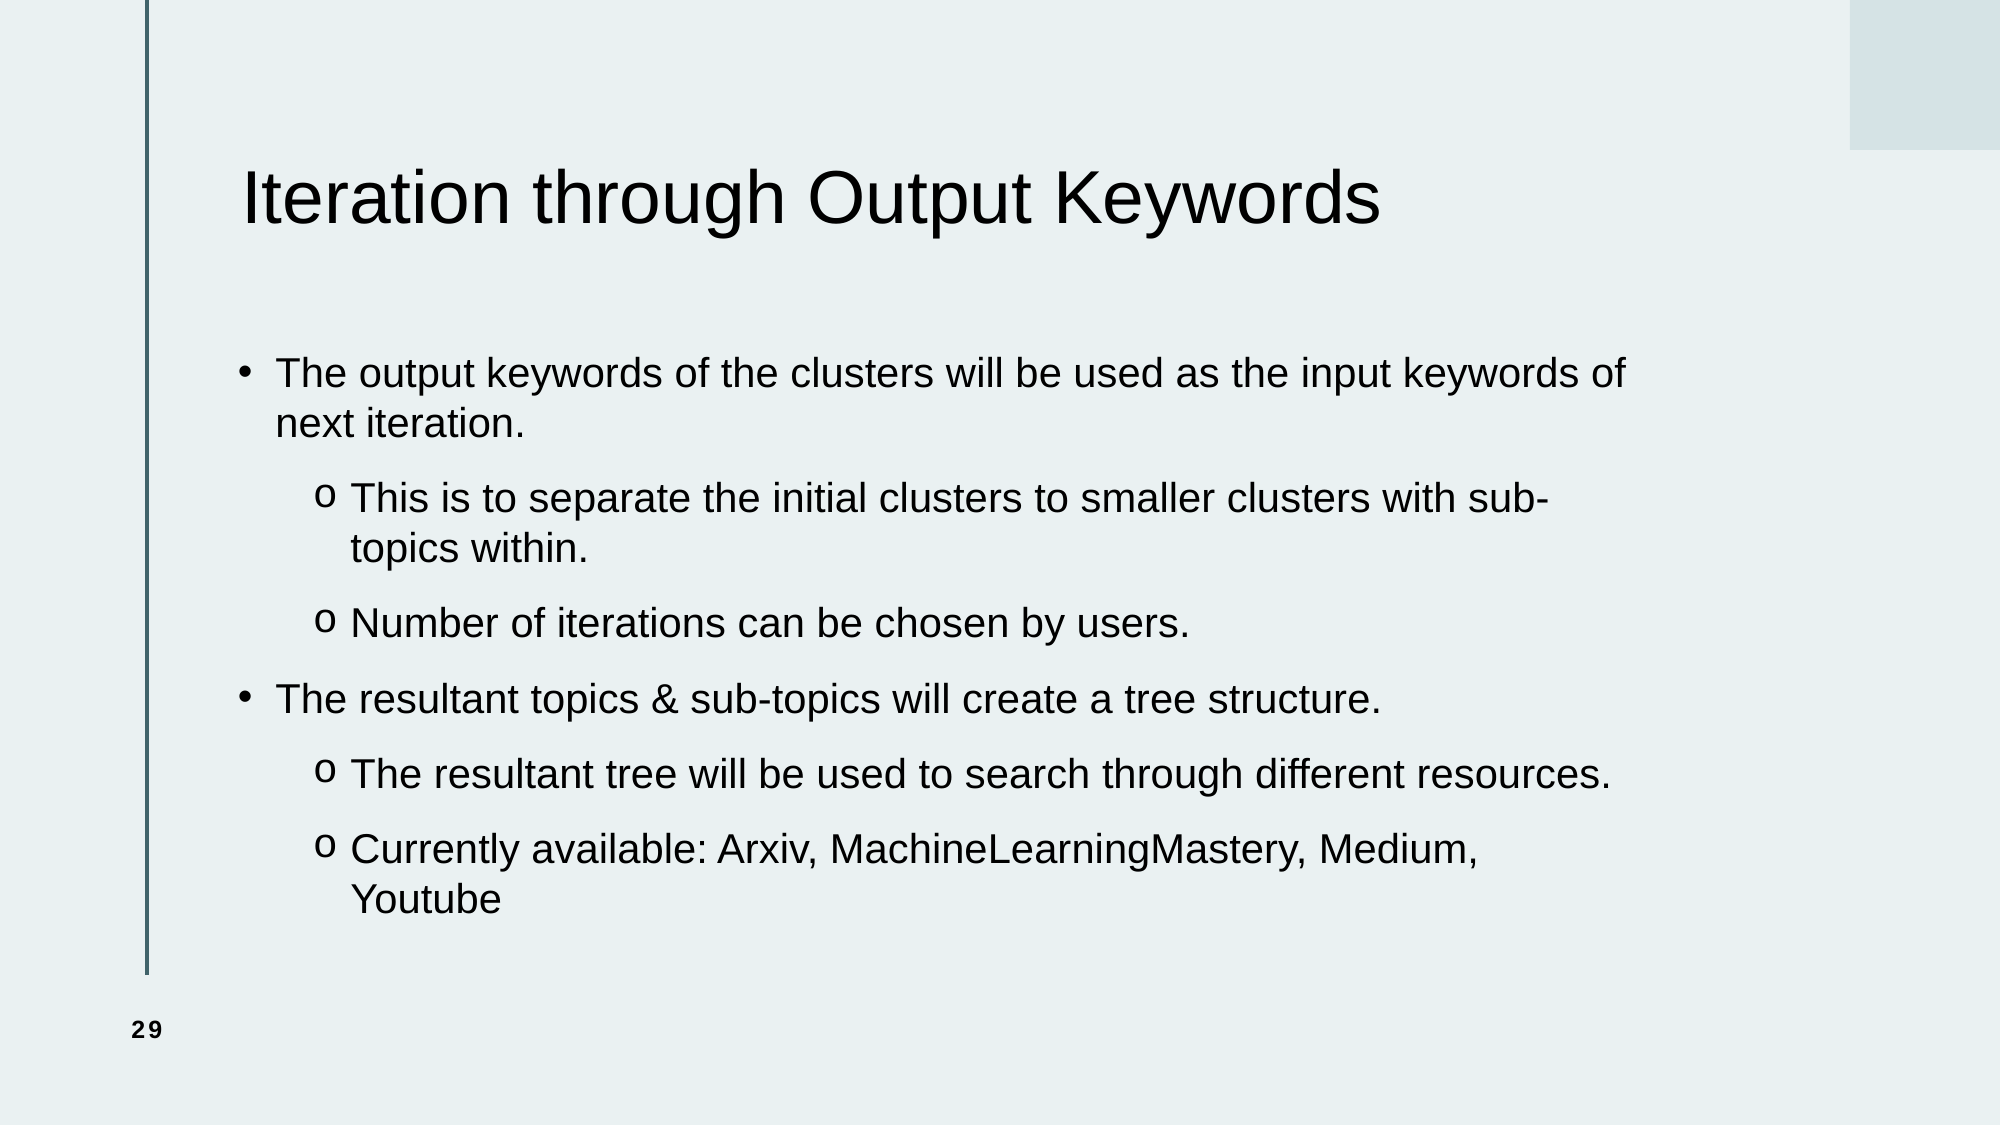

# Iteration through Output Keywords
The output keywords of the clusters will be used as the input keywords of next iteration.
This is to separate the initial clusters to smaller clusters with sub-topics within.
Number of iterations can be chosen by users.
The resultant topics & sub-topics will create a tree structure.
The resultant tree will be used to search through different resources.
Currently available: Arxiv, MachineLearningMastery, Medium, Youtube

29